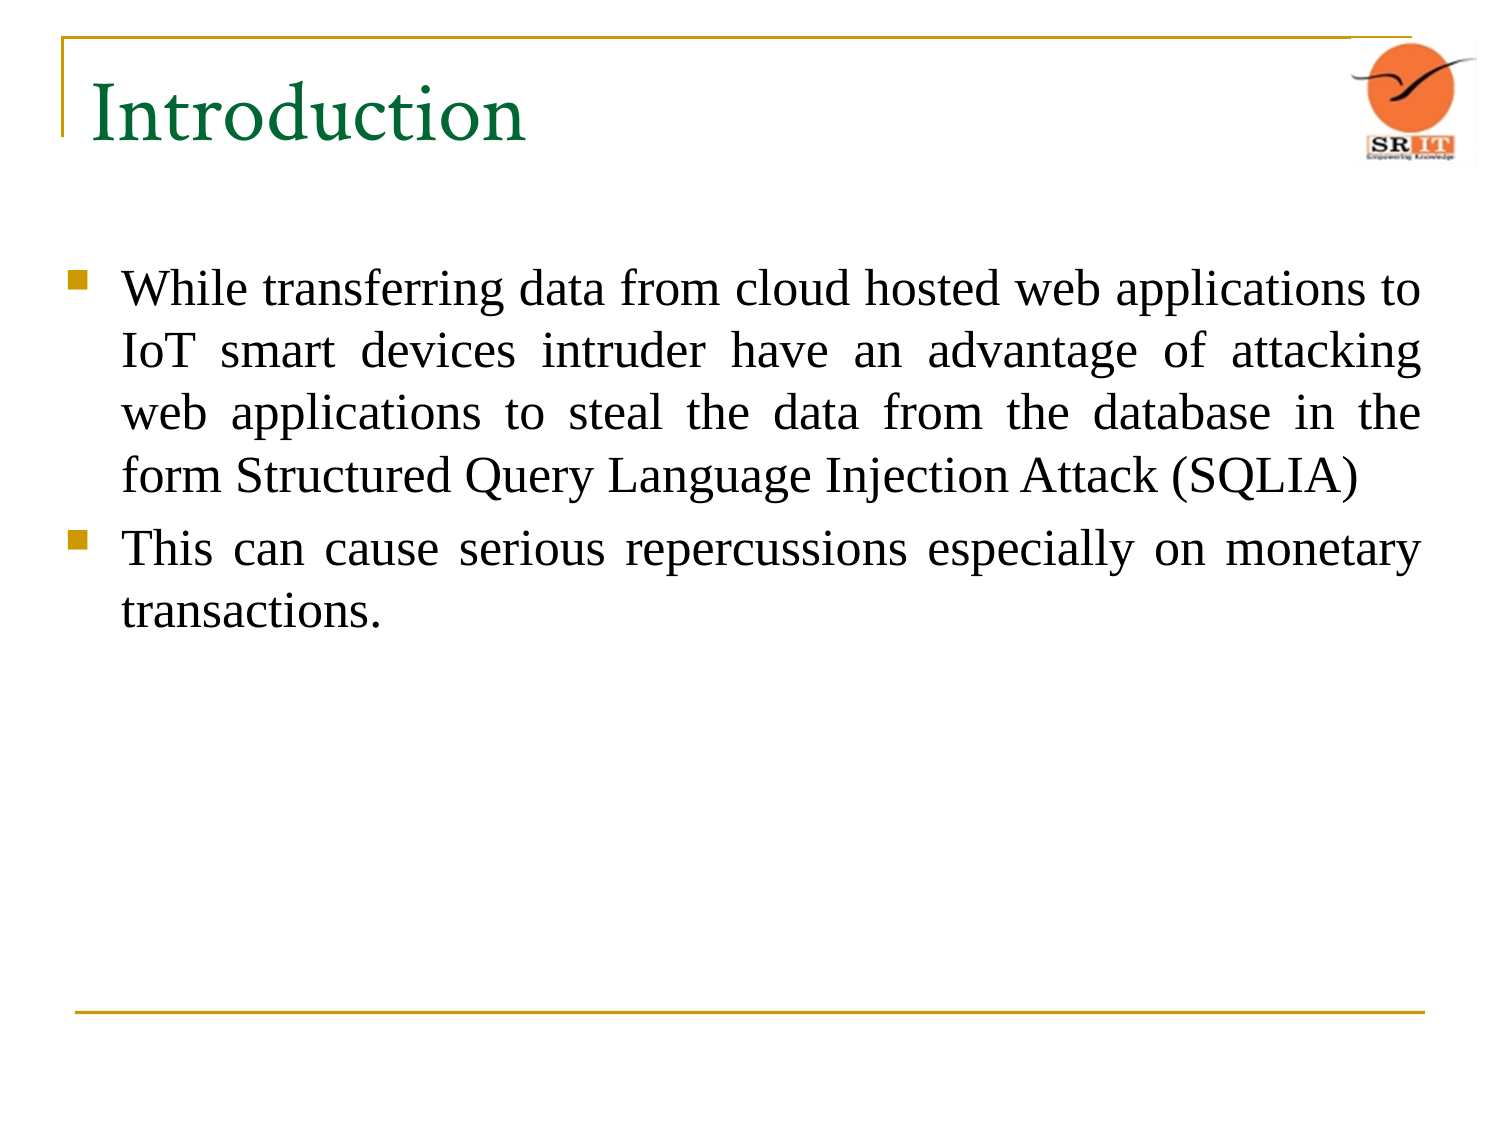

# Introduction

While transferring data from cloud hosted web applications to IoT smart devices intruder have an advantage of attacking web applications to steal the data from the database in the form Structured Query Language Injection Attack (SQLIA)
This can cause serious repercussions especially on monetary transactions.